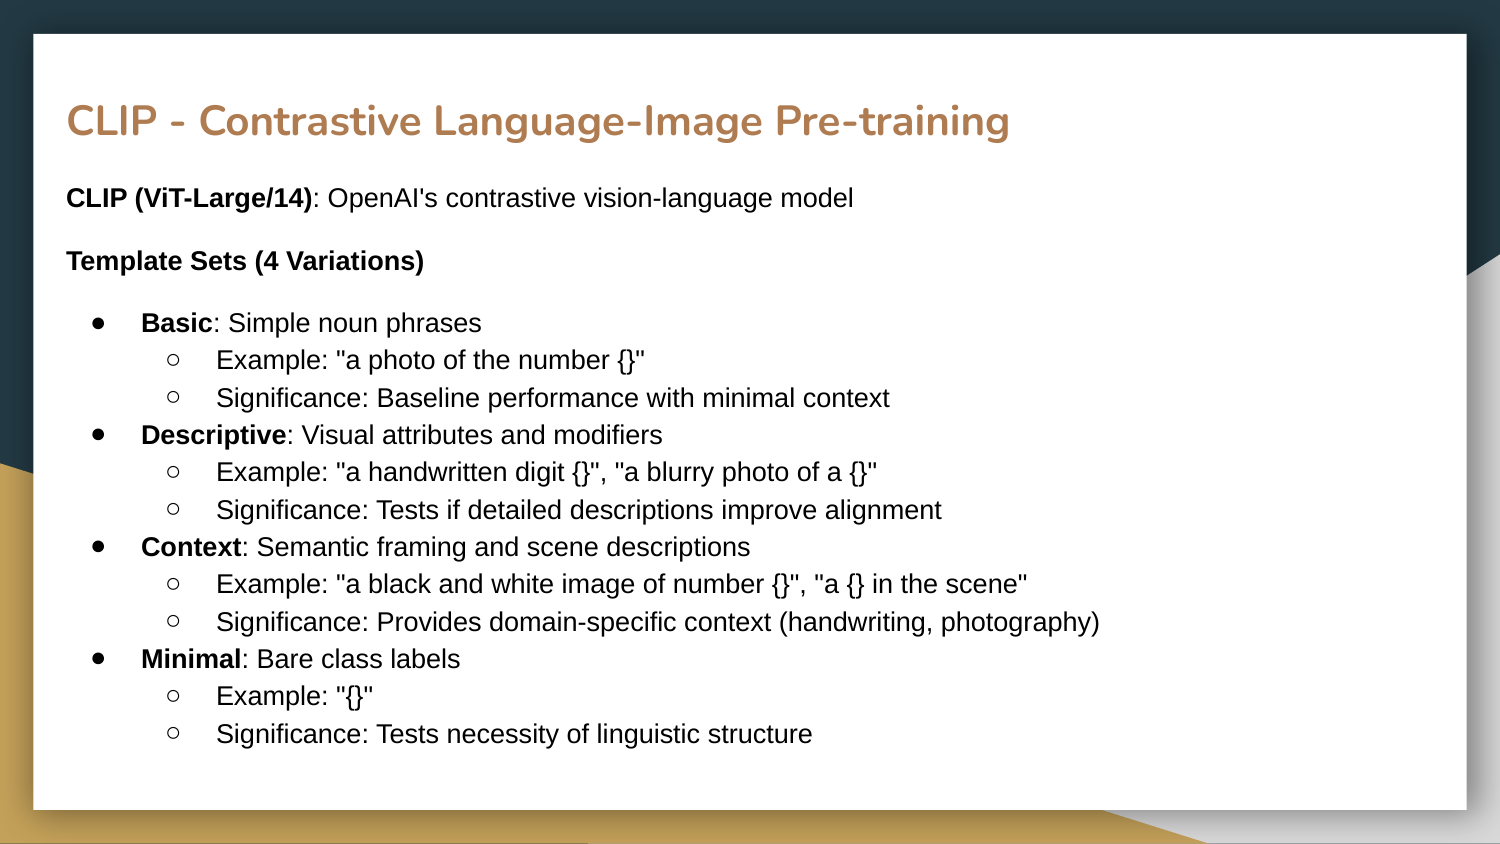

# CLIP - Contrastive Language-Image Pre-training
CLIP (ViT-Large/14): OpenAI's contrastive vision-language model
Template Sets (4 Variations)
Basic: Simple noun phrases
Example: "a photo of the number {}"
Significance: Baseline performance with minimal context
Descriptive: Visual attributes and modifiers
Example: "a handwritten digit {}", "a blurry photo of a {}"
Significance: Tests if detailed descriptions improve alignment
Context: Semantic framing and scene descriptions
Example: "a black and white image of number {}", "a {} in the scene"
Significance: Provides domain-specific context (handwriting, photography)
Minimal: Bare class labels
Example: "{}"
Significance: Tests necessity of linguistic structure